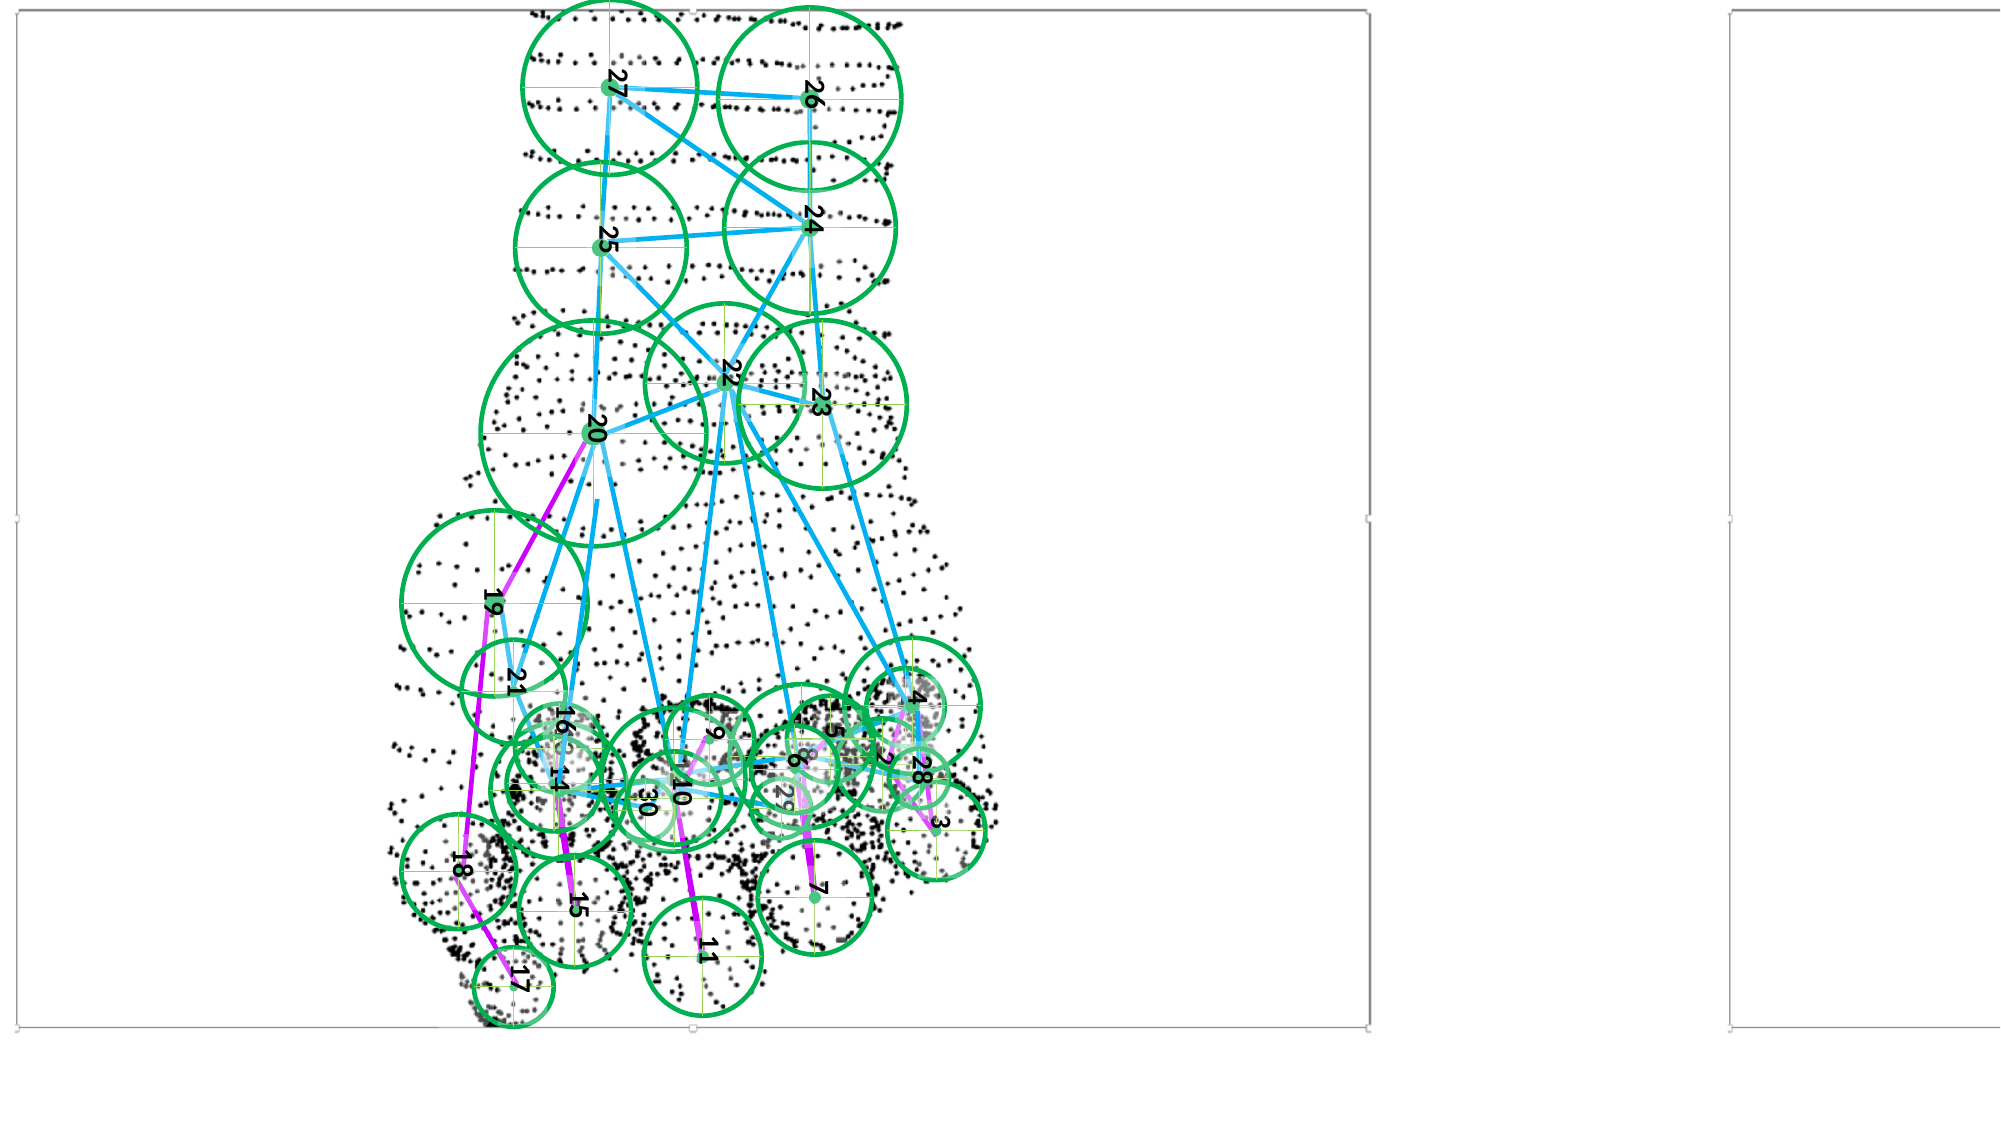

27

26

25
24

23

20
22

19

4

21

1

8

9

5
16

13

12

2

6

14
28

10
29

30

3

18

7

15

11

17